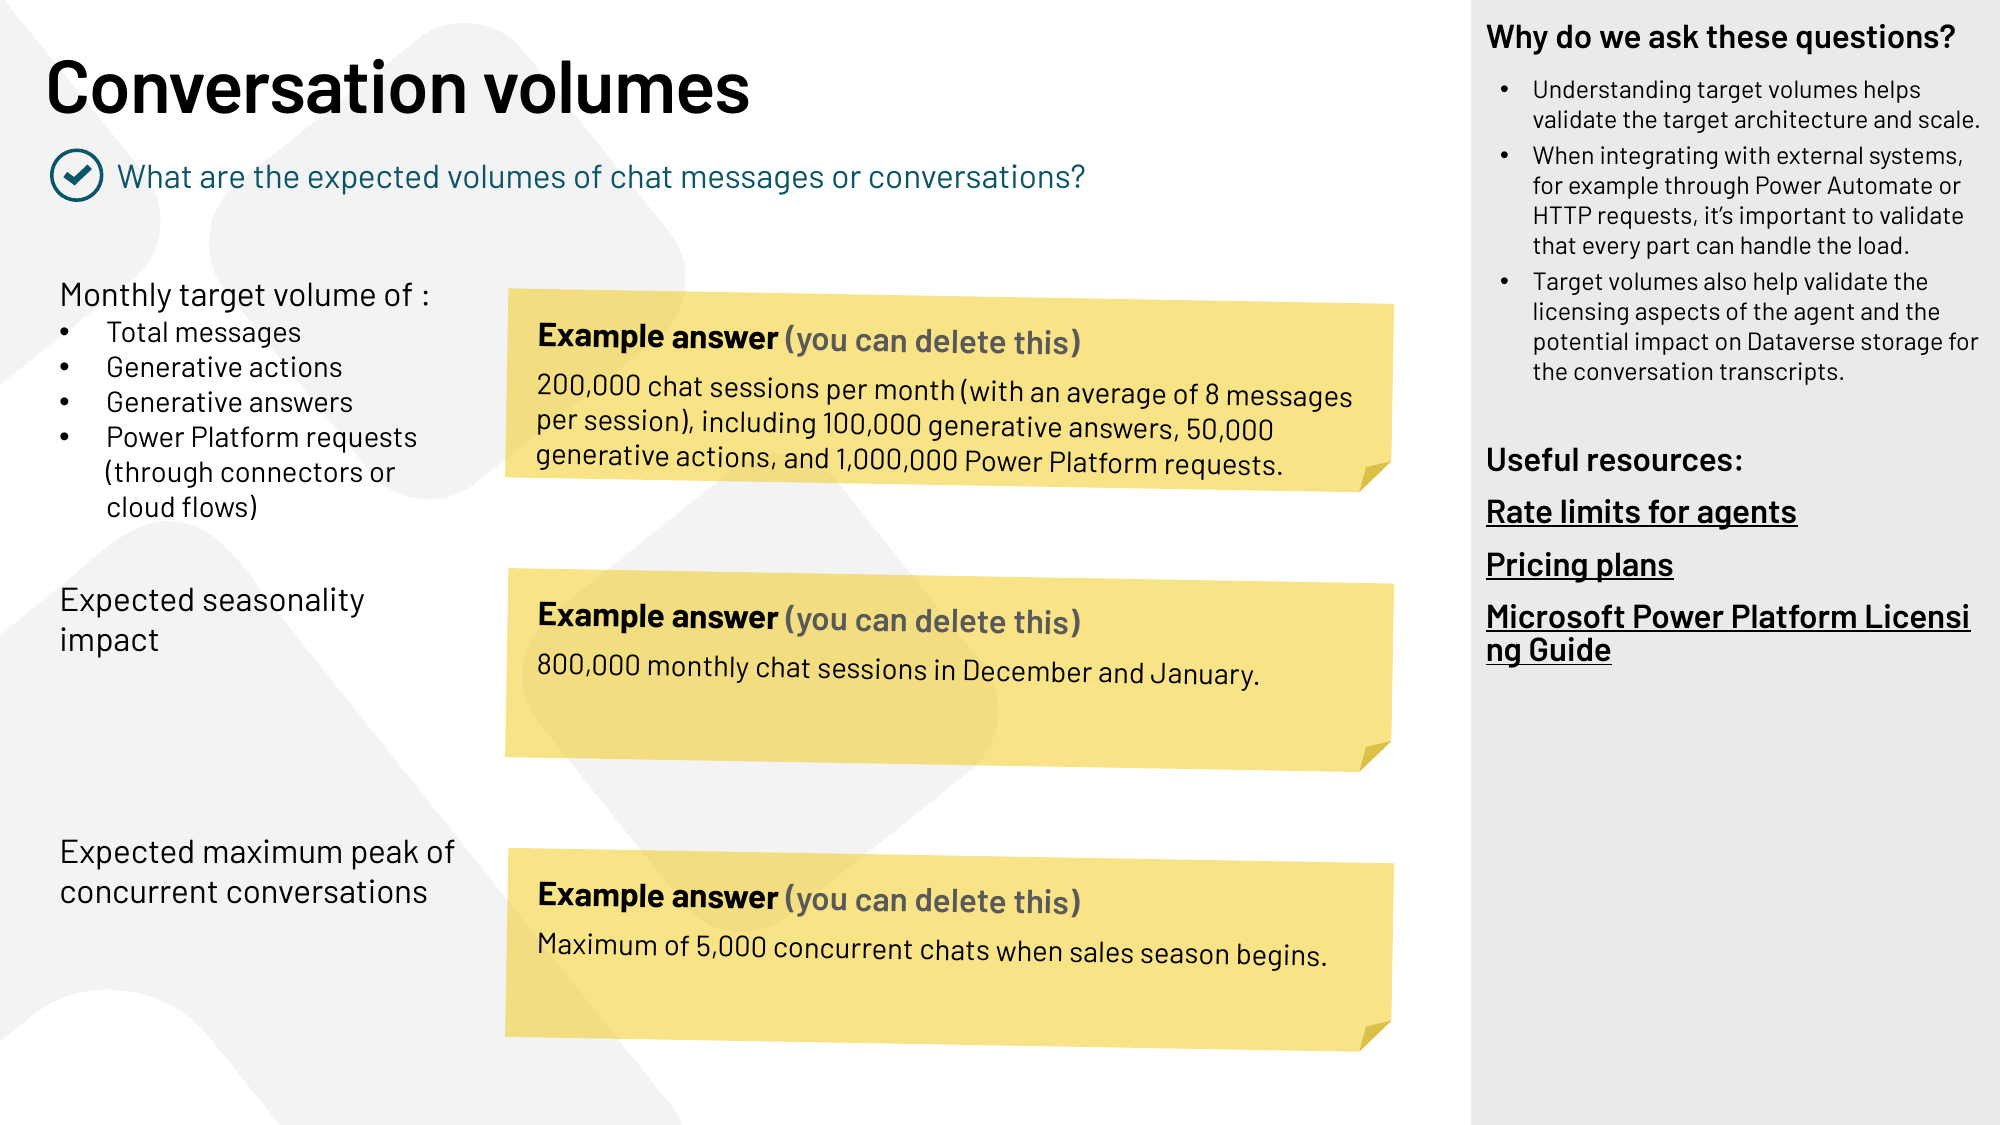

Why do we ask these questions?
Understanding target volumes helps validate the target architecture and scale.
When integrating with external systems, for example through Power Automate or HTTP requests, it’s important to validate that every part can handle the load.
Target volumes also help validate the licensing aspects of the agent and the potential impact on Dataverse storage for the conversation transcripts.

Useful resources:
Rate limits for agents
Pricing plans
Microsoft Power Platform Licensing Guide
Conversation volumes
What are the expected volumes of chat messages or conversations?
| Monthly target volume of : Total messages Generative actions Generative answers Power Platform requests (through connectors or cloud flows) |
| --- |
|  |
| Expected seasonality impact |
|  |
| Expected maximum peak of concurrent conversations |
Example answer (you can delete this)
200,000 chat sessions per month (with an average of 8 messages per session), including 100,000 generative answers, 50,000 generative actions, and 1,000,000 Power Platform requests.
Example answer (you can delete this)
800,000 monthly chat sessions in December and January.
Example answer (you can delete this)
Maximum of 5,000 concurrent chats when sales season begins.